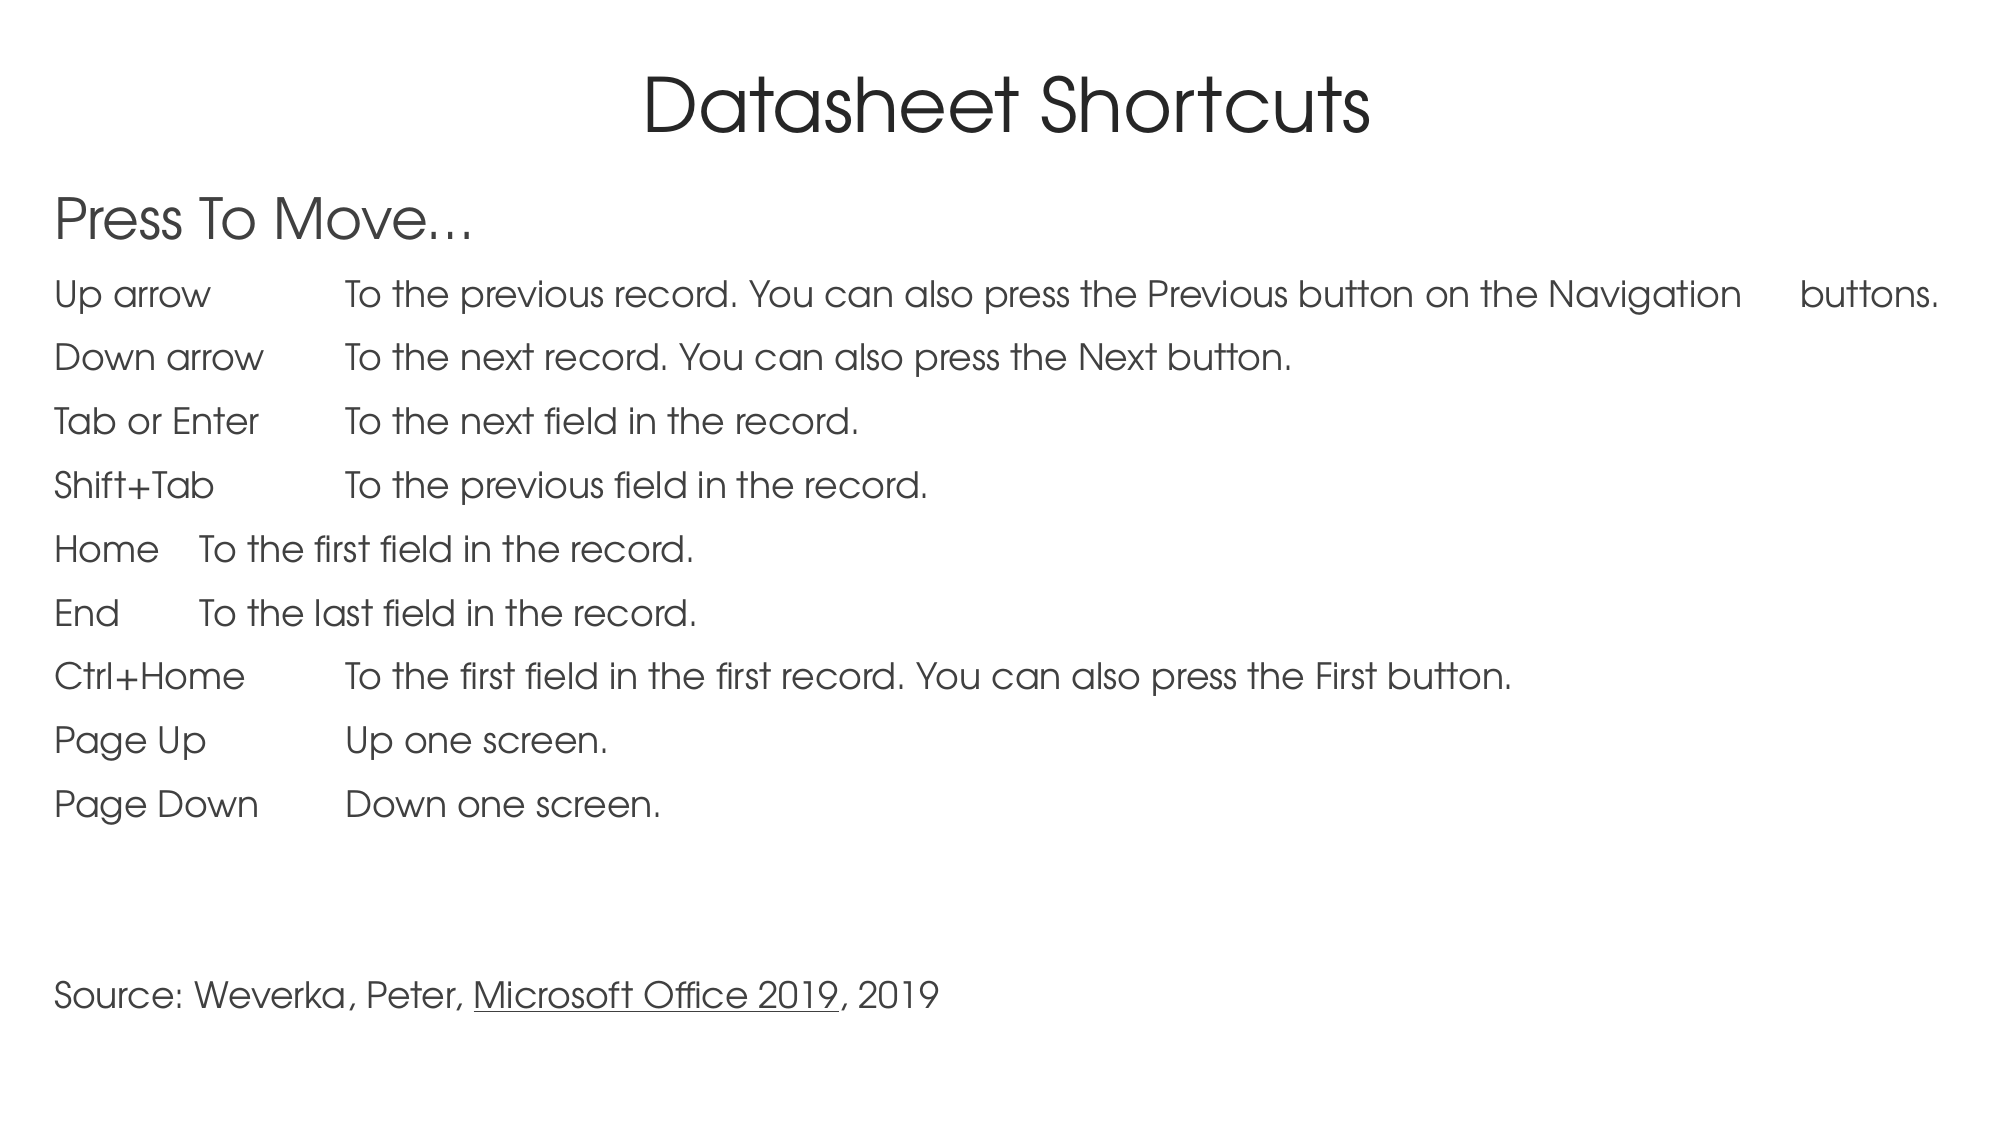

# Datasheet Shortcuts
Press			To Move…
Up arrow		To the previous record. You can also press the Previous button on the Navigation 						buttons.
Down arrow		To the next record. You can also press the Next button.
Tab or Enter		To the next field in the record.
Shift+Tab		To the previous field in the record.
Home			To the first field in the record.
End				To the last field in the record.
Ctrl+Home		To the first field in the first record. You can also press the First button.
Page Up		Up one screen.
Page Down		Down one screen.

Source: Weverka, Peter, Microsoft Office 2019, 2019